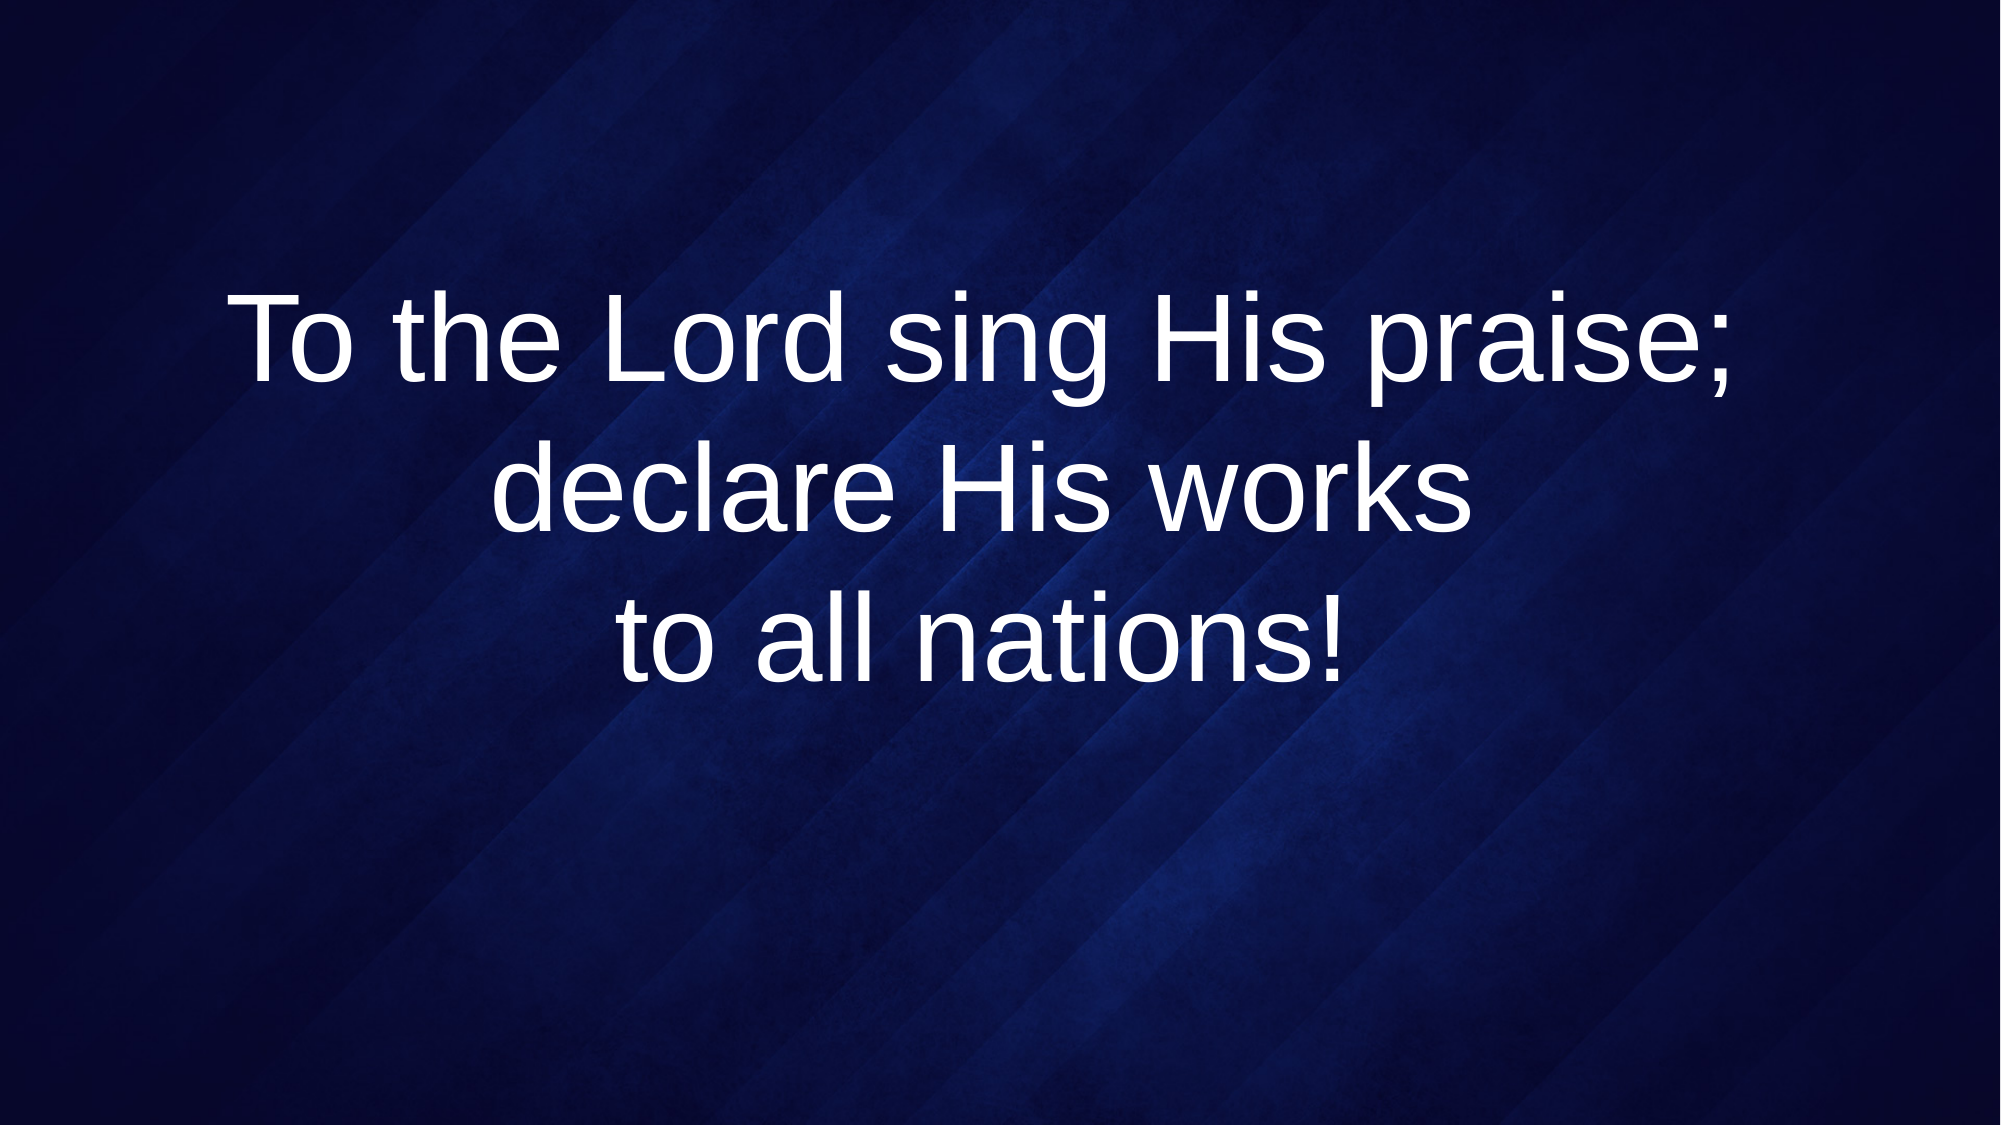

# To the Lord sing His praise; declare His works to all nations!